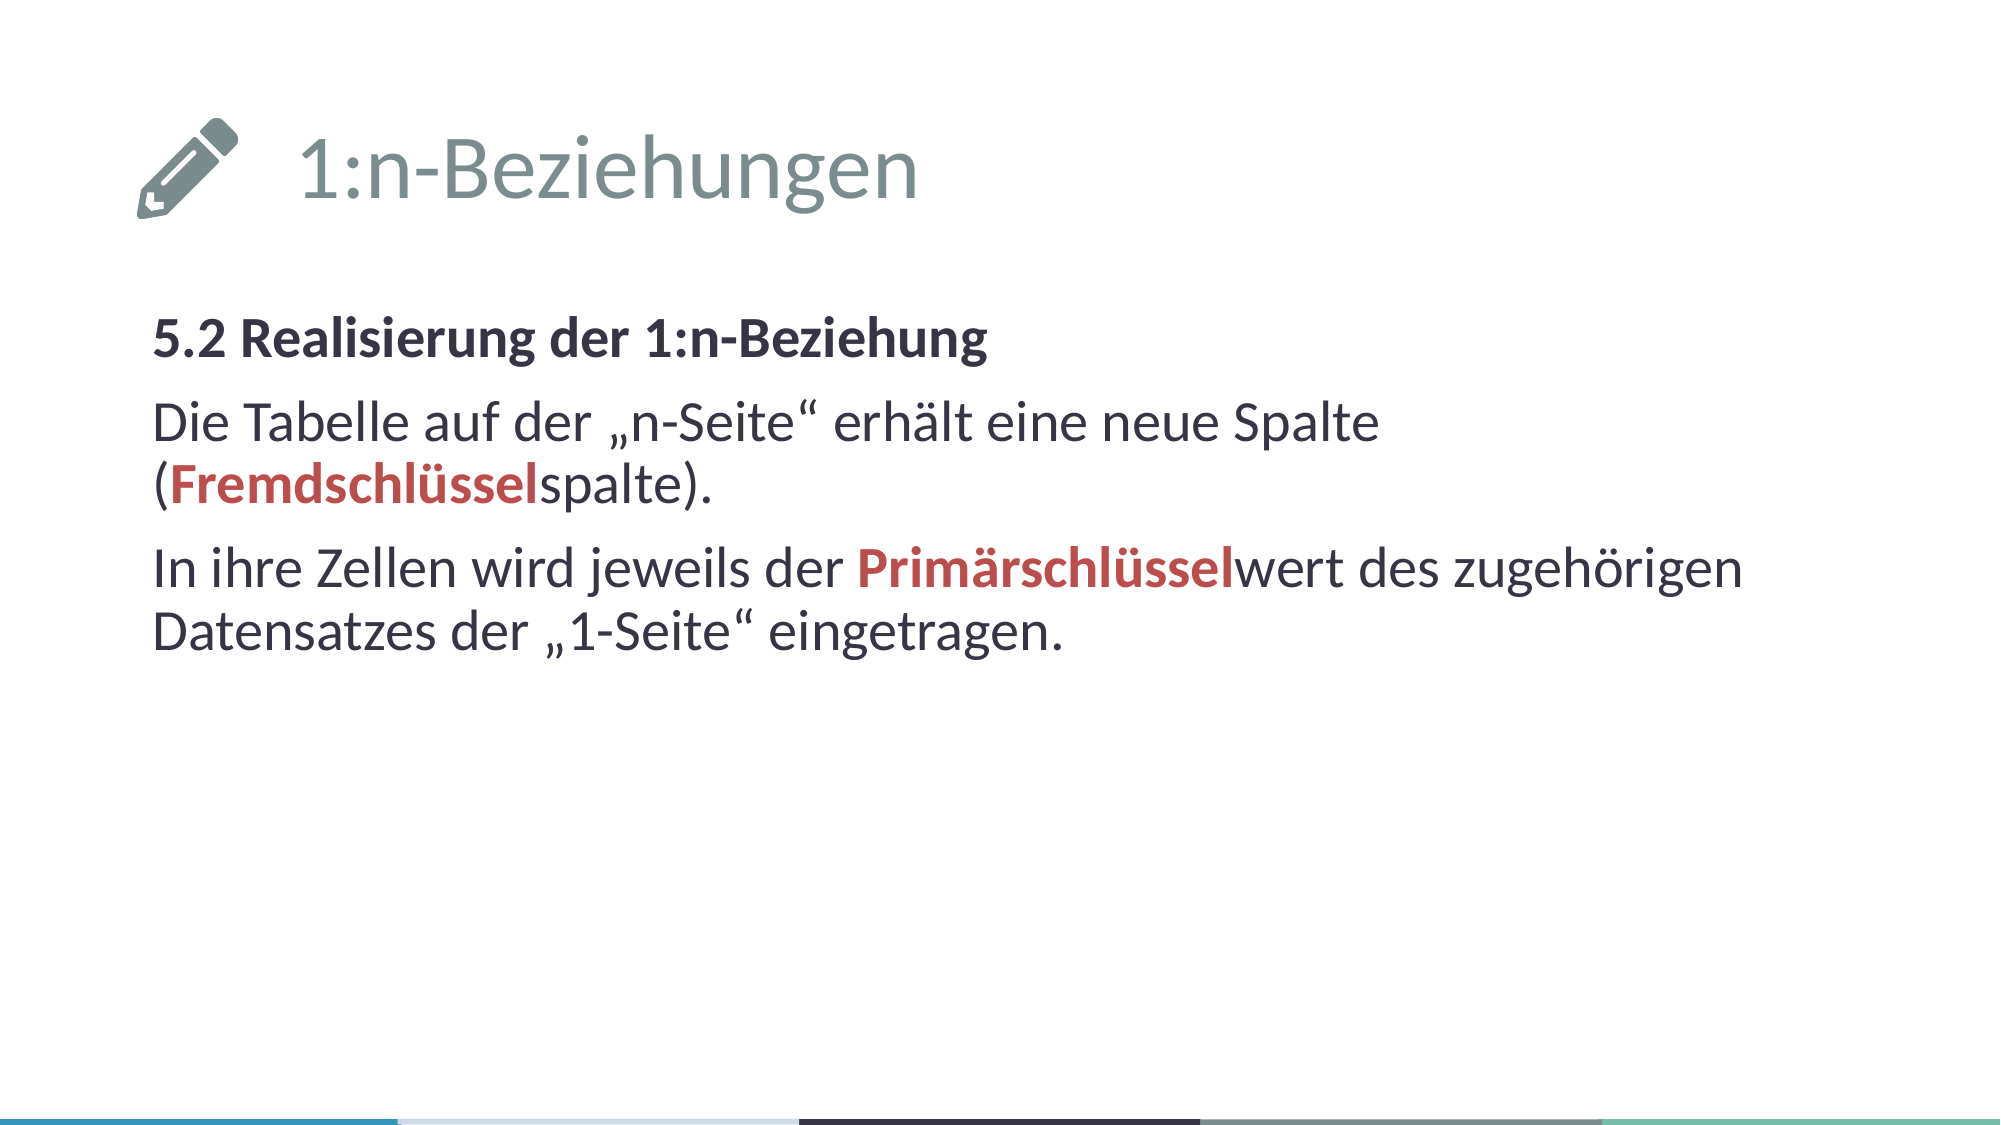

# 1:n-Beziehungen
5.2 Realisierung der 1:n-Beziehung
Die Tabelle auf der „n-Seite“ erhält eine neue Spalte (Fremdschlüsselspalte).
In ihre Zellen wird jeweils der Primärschlüsselwert des zugehörigen Datensatzes der „1-Seite“ eingetragen.